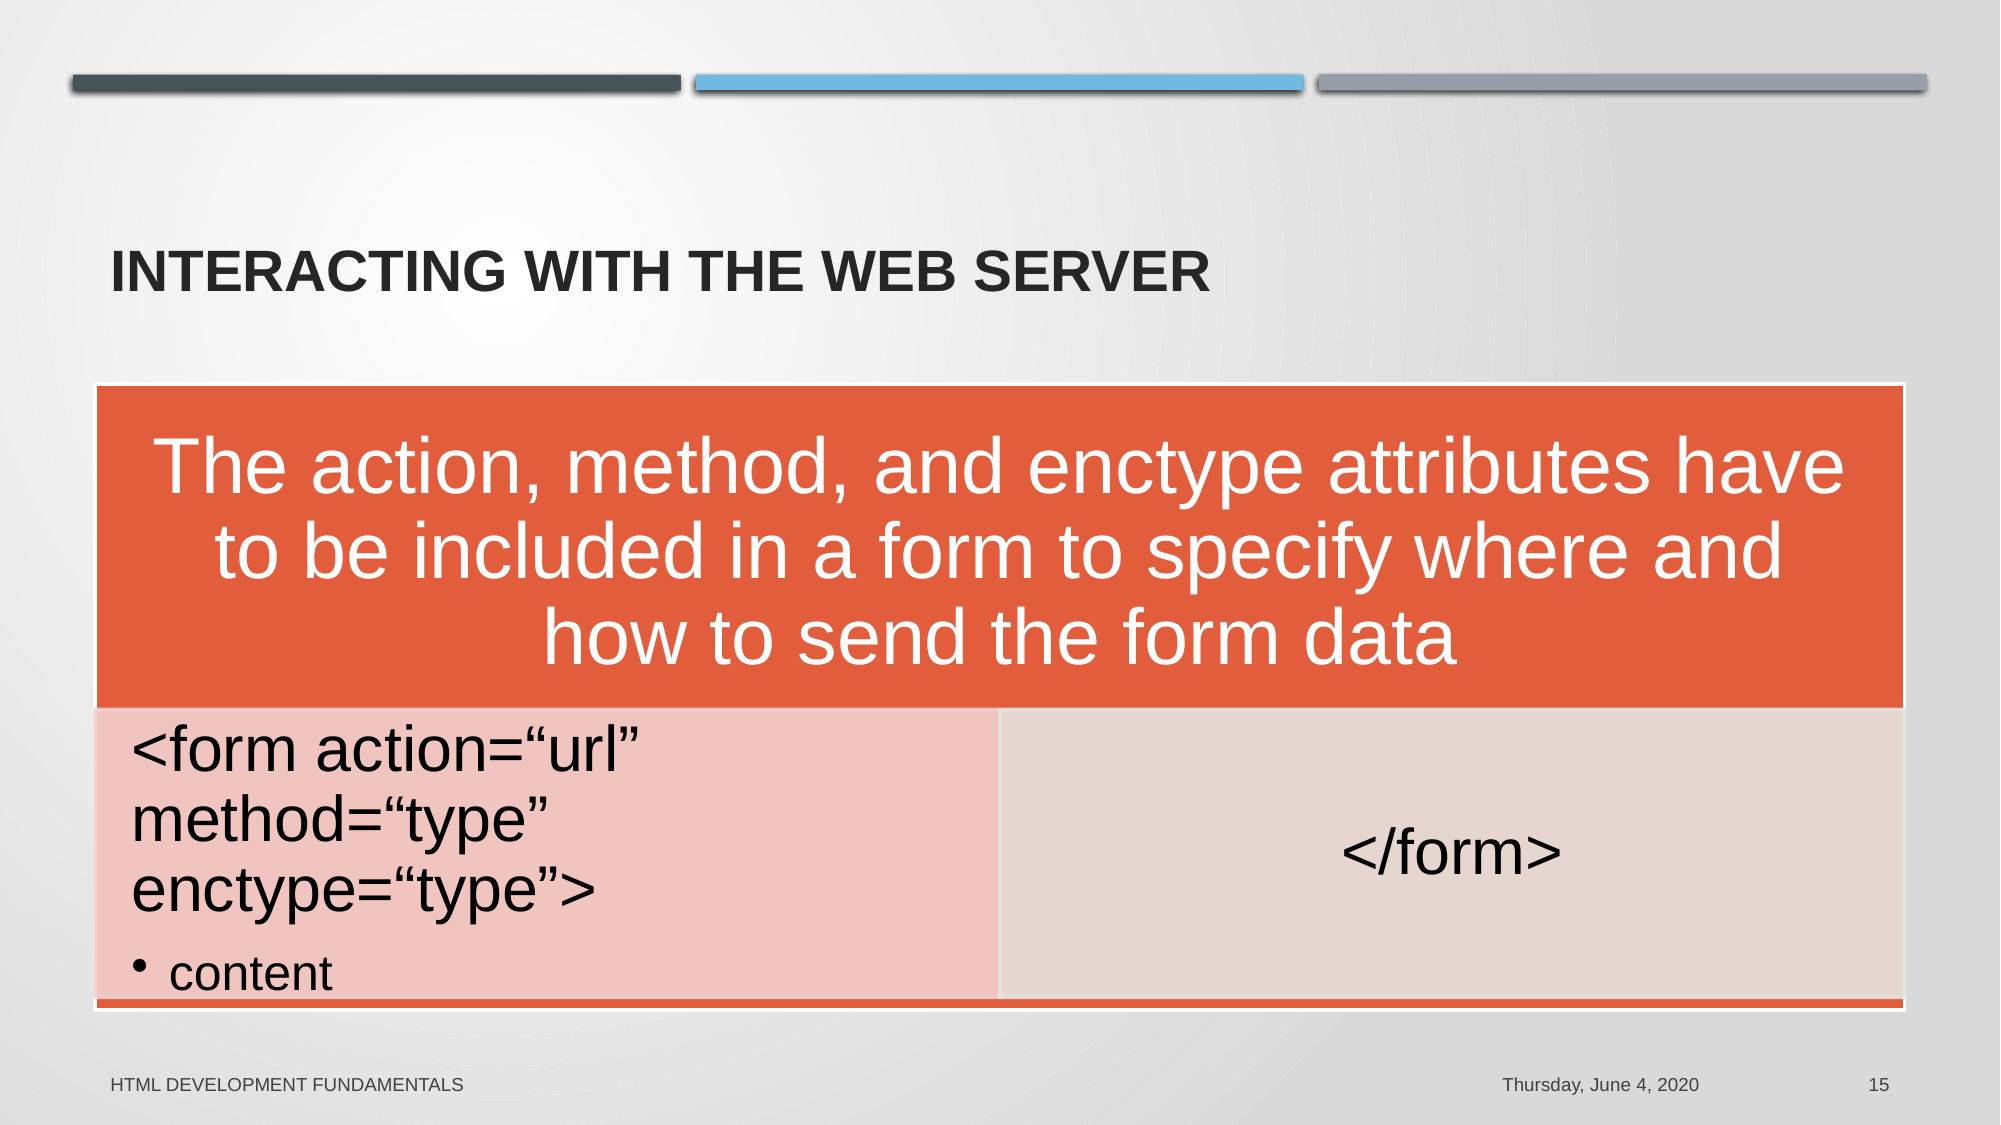

# Interacting with the Web Server
The action, method, and enctype attributes have to be included in a form to specify where and how to send the form data
<form action=“url” method=“type” enctype=“type”>
content
</form>
HTML Development Fundamentals
Thursday, June 4, 2020
15